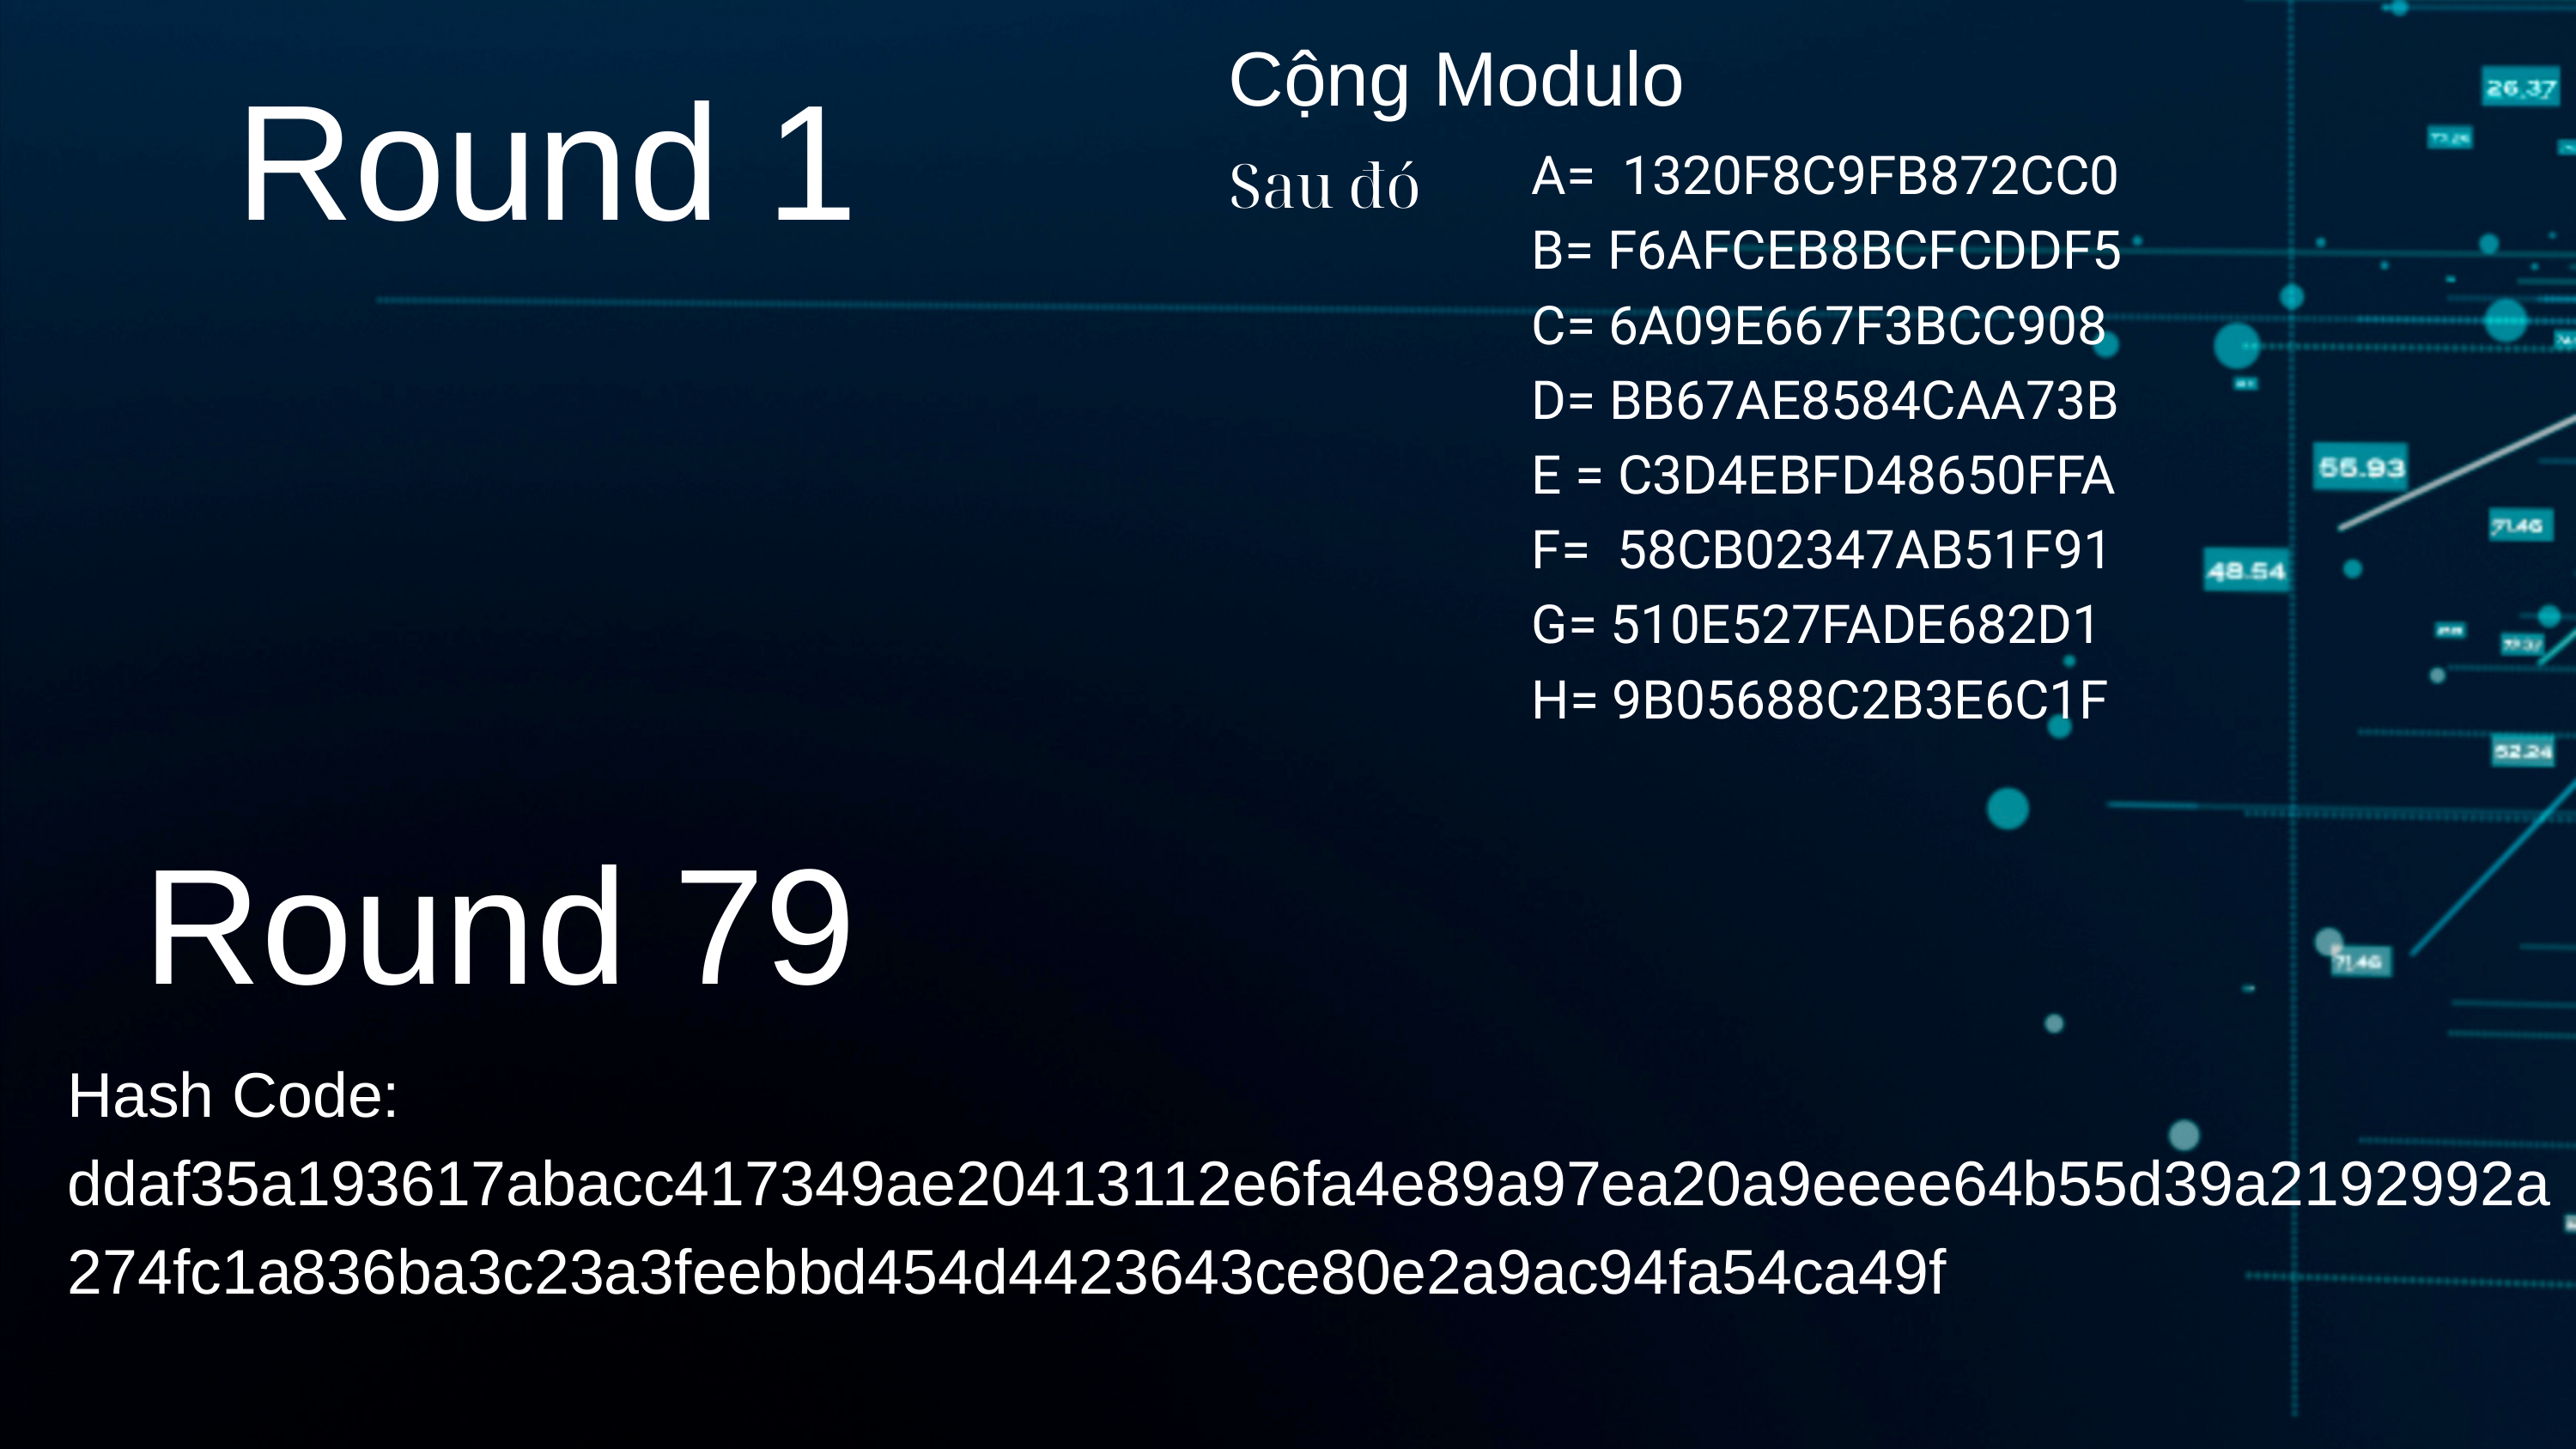

Cộng Modulo
Round 1
A=  1320F8C9FB872CC0
B= F6AFCEB8BCFCDDF5
C= 6A09E667F3BCC908
D= BB67AE8584CAA73B
E = C3D4EBFD48650FFA
F=  58CB02347AB51F91
G= 510E527FADE682D1
H= 9B05688C2B3E6C1F
Sau đó
Round 79
Hash Code:
ddaf35a193617abacc417349ae20413112e6fa4e89a97ea20a9eeee64b55d39a2192992a274fc1a836ba3c23a3feebbd454d4423643ce80e2a9ac94fa54ca49f